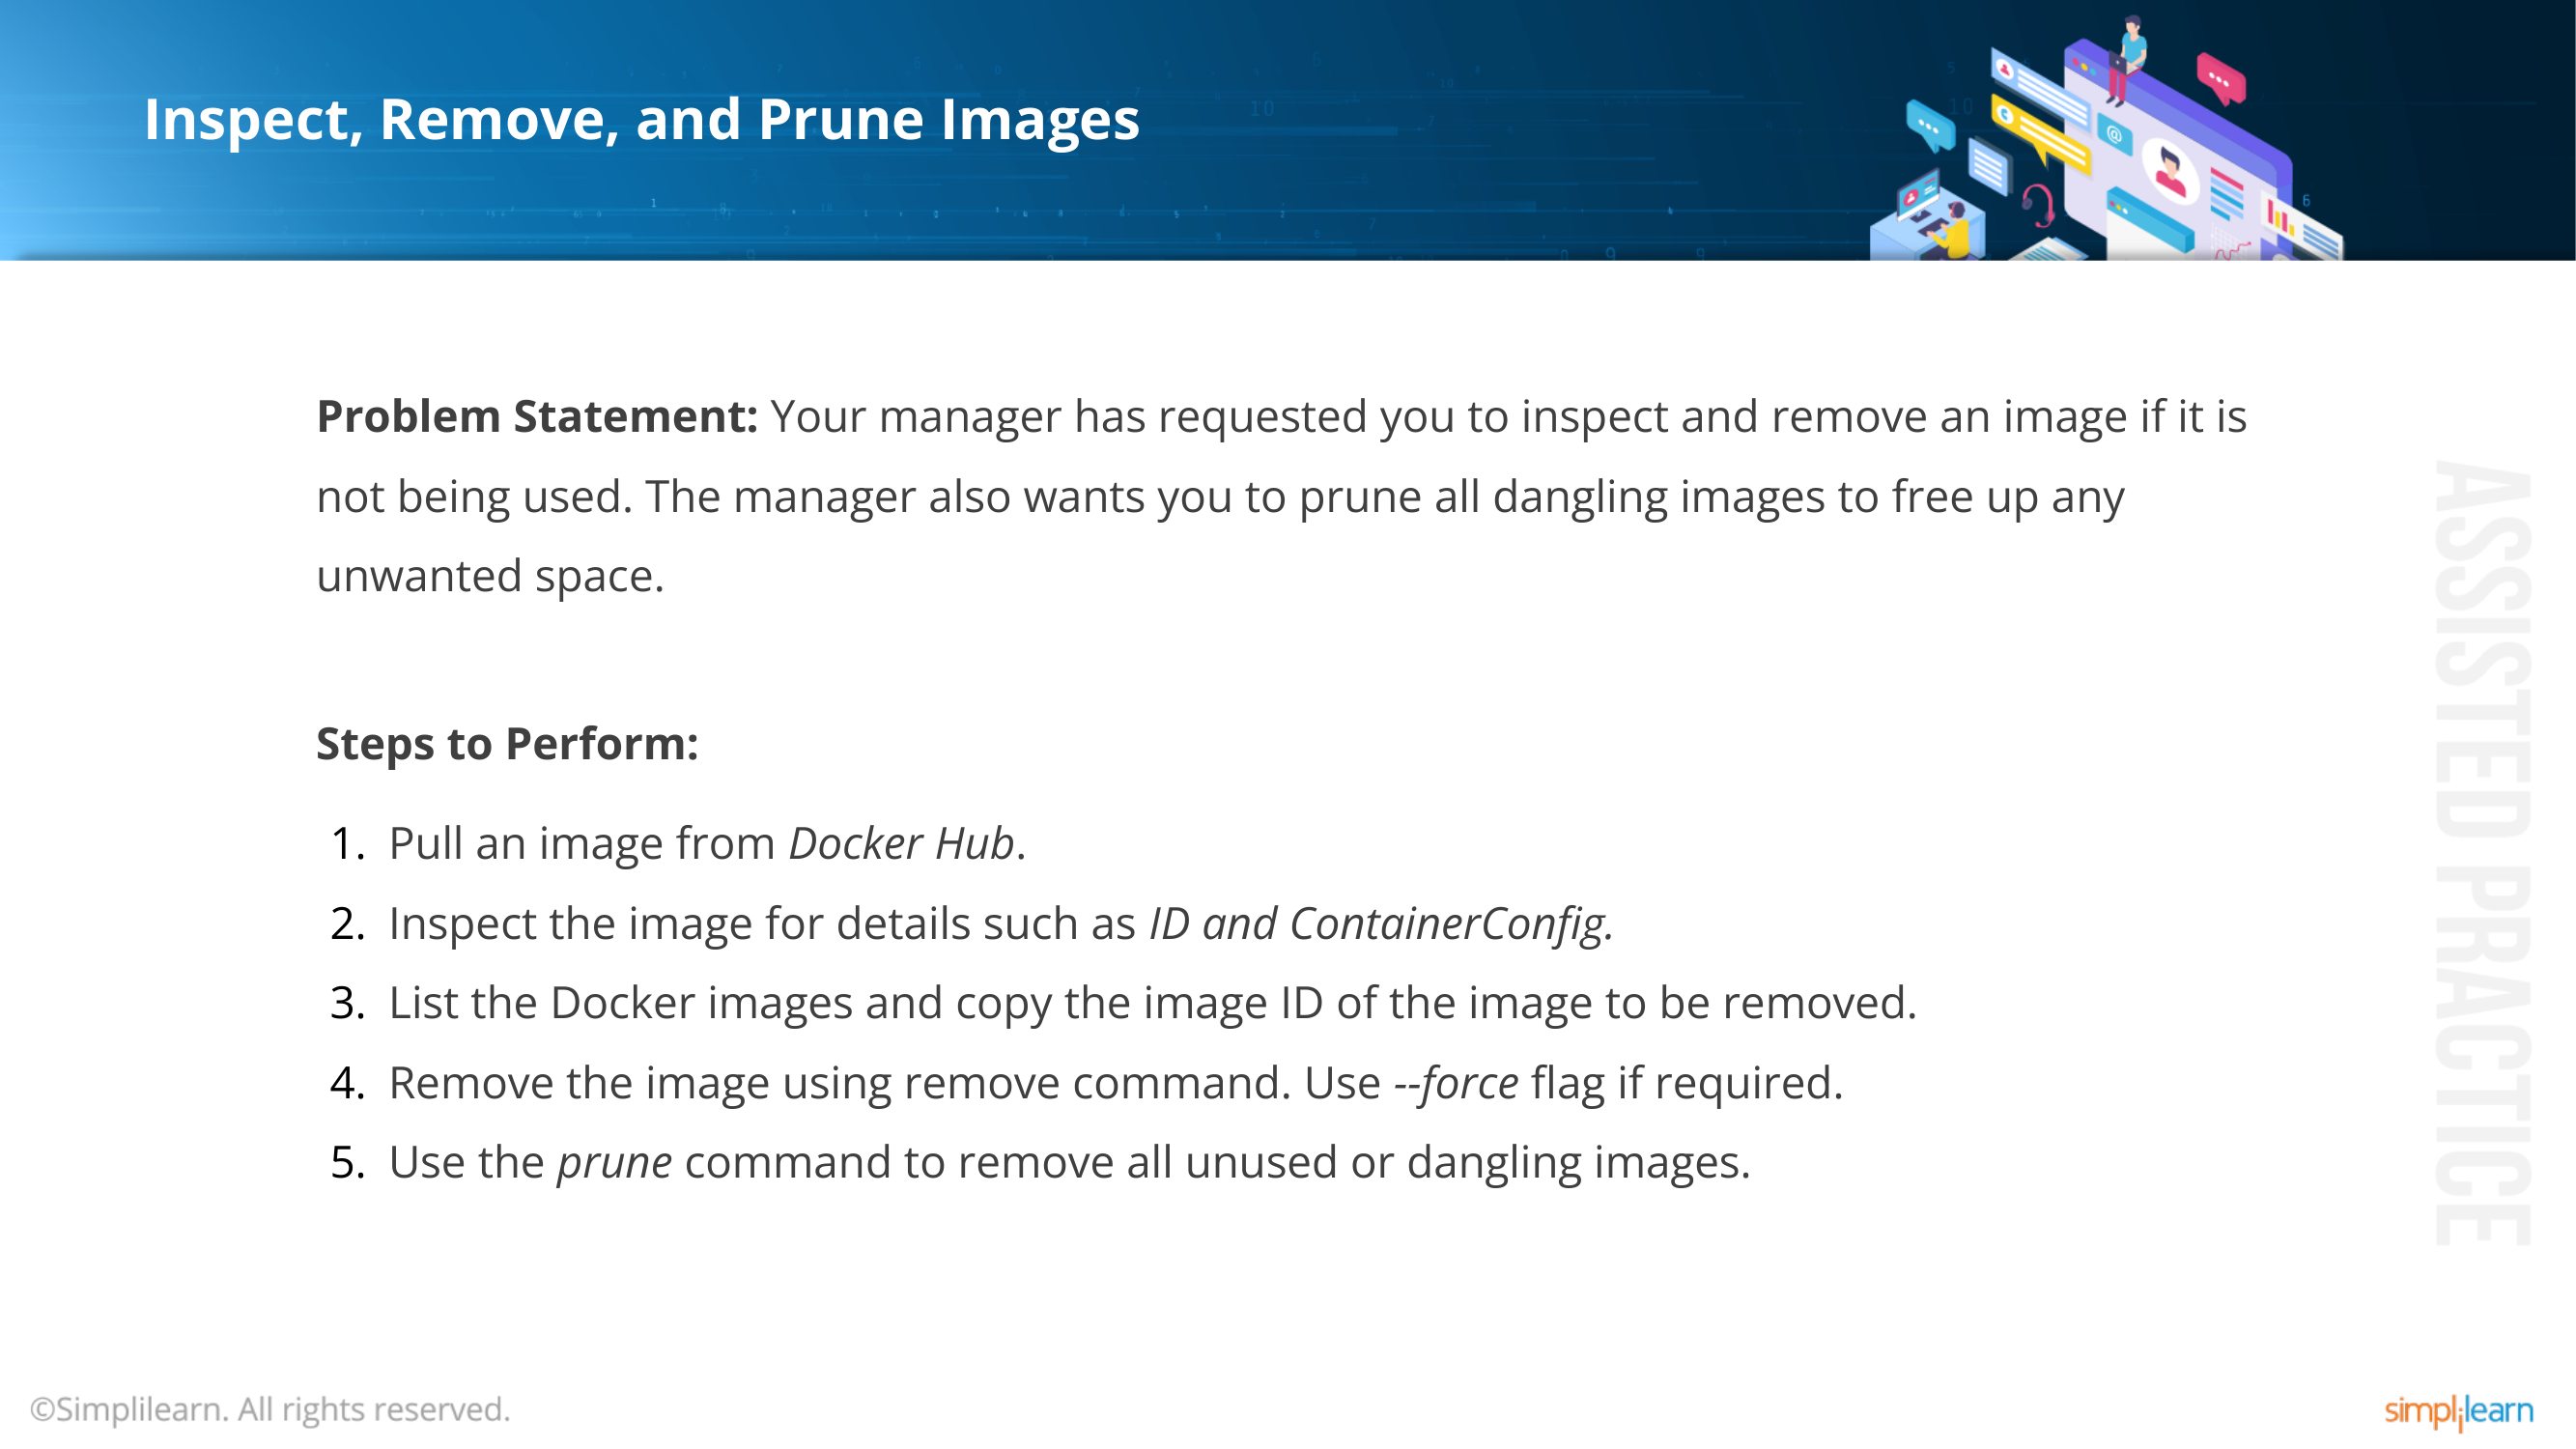

# Inspect, Remove, and Prune Images
Problem Statement: Your manager has requested you to inspect and remove an image if it is not being used. The manager also wants you to prune all dangling images to free up any unwanted space.

Steps to Perform:
Pull an image from Docker Hub.
Inspect the image for details such as ID and ContainerConfig.
List the Docker images and copy the image ID of the image to be removed.
Remove the image using remove command. Use --force flag if required.
Use the prune command to remove all unused or dangling images.